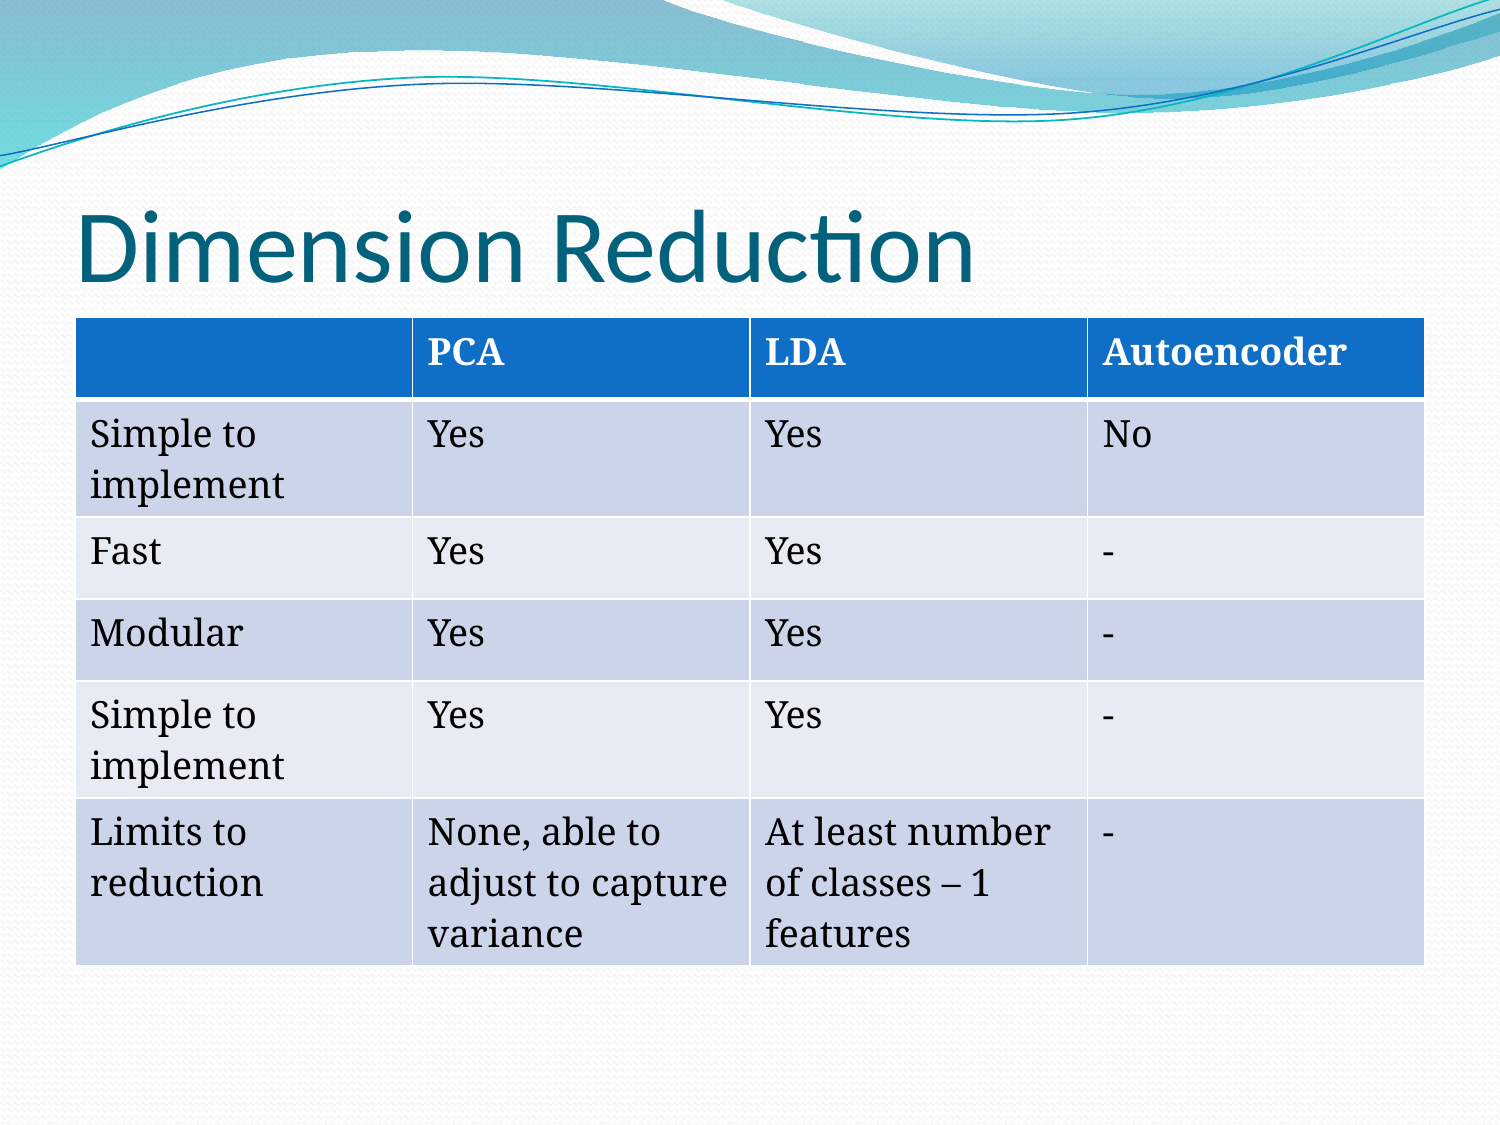

# Dimension Reduction
|  | PCA | LDA | Autoencoder |
| --- | --- | --- | --- |
| Simple to implement | Yes | Yes | No |
| Fast | Yes | Yes | - |
| Modular | Yes | Yes | - |
| Simple to implement | Yes | Yes | - |
| Limits to reduction | None, able to adjust to capture variance | At least number of classes – 1 features | - |